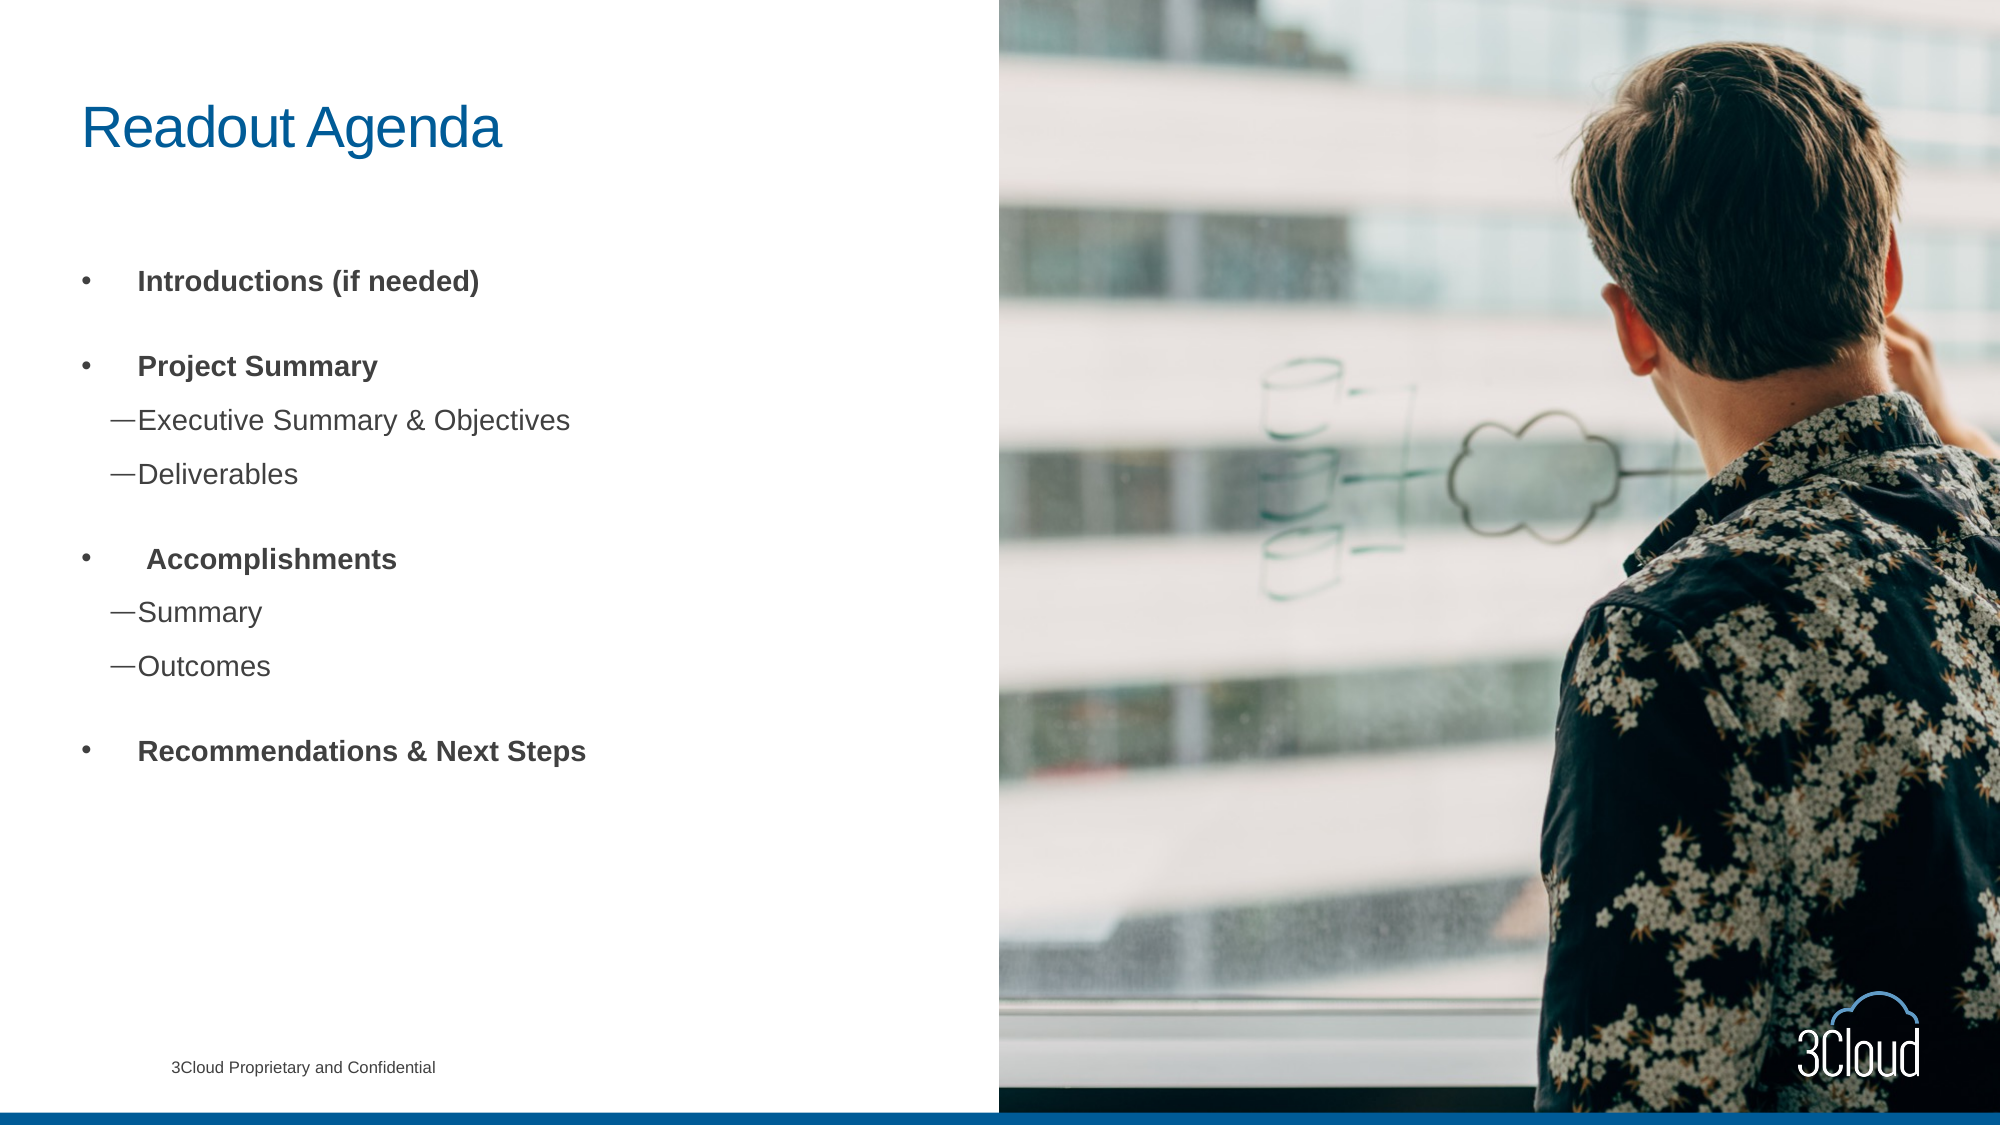

# Readout Agenda
Introductions (if needed)
Project Summary
Executive Summary & Objectives
Deliverables
 Accomplishments
Summary
Outcomes
Recommendations & Next Steps

3Cloud Proprietary and Confidential
4/28/2022